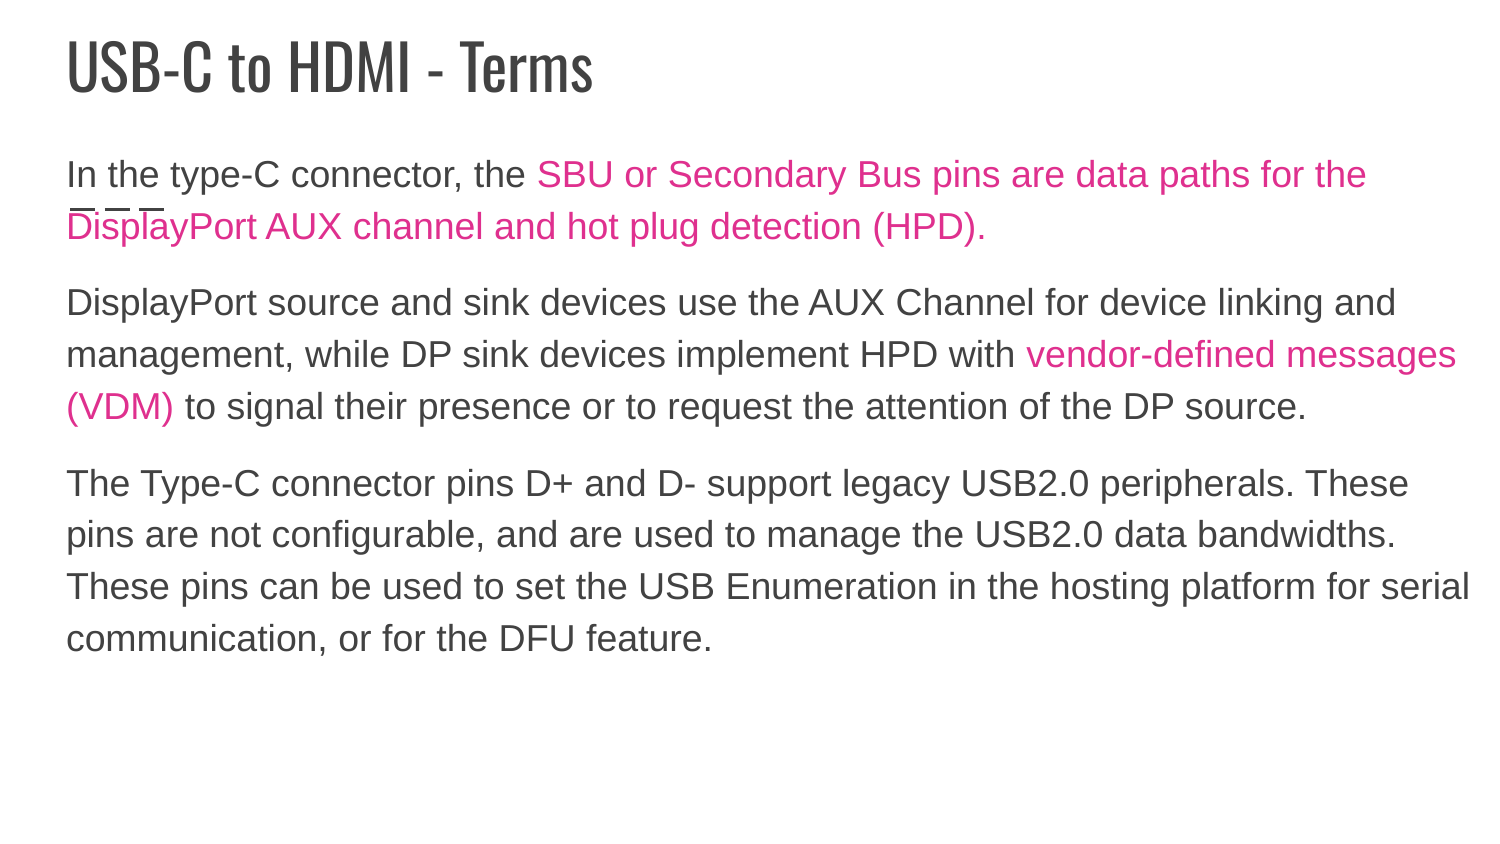

# USB-C to HDMI - Terms
In the type-C connector, the SBU or Secondary Bus pins are data paths for the DisplayPort AUX channel and hot plug detection (HPD).
DisplayPort source and sink devices use the AUX Channel for device linking and management, while DP sink devices implement HPD with vendor-defined messages (VDM) to signal their presence or to request the attention of the DP source.
The Type-C connector pins D+ and D- support legacy USB2.0 peripherals. These pins are not configurable, and are used to manage the USB2.0 data bandwidths. These pins can be used to set the USB Enumeration in the hosting platform for serial communication, or for the DFU feature.